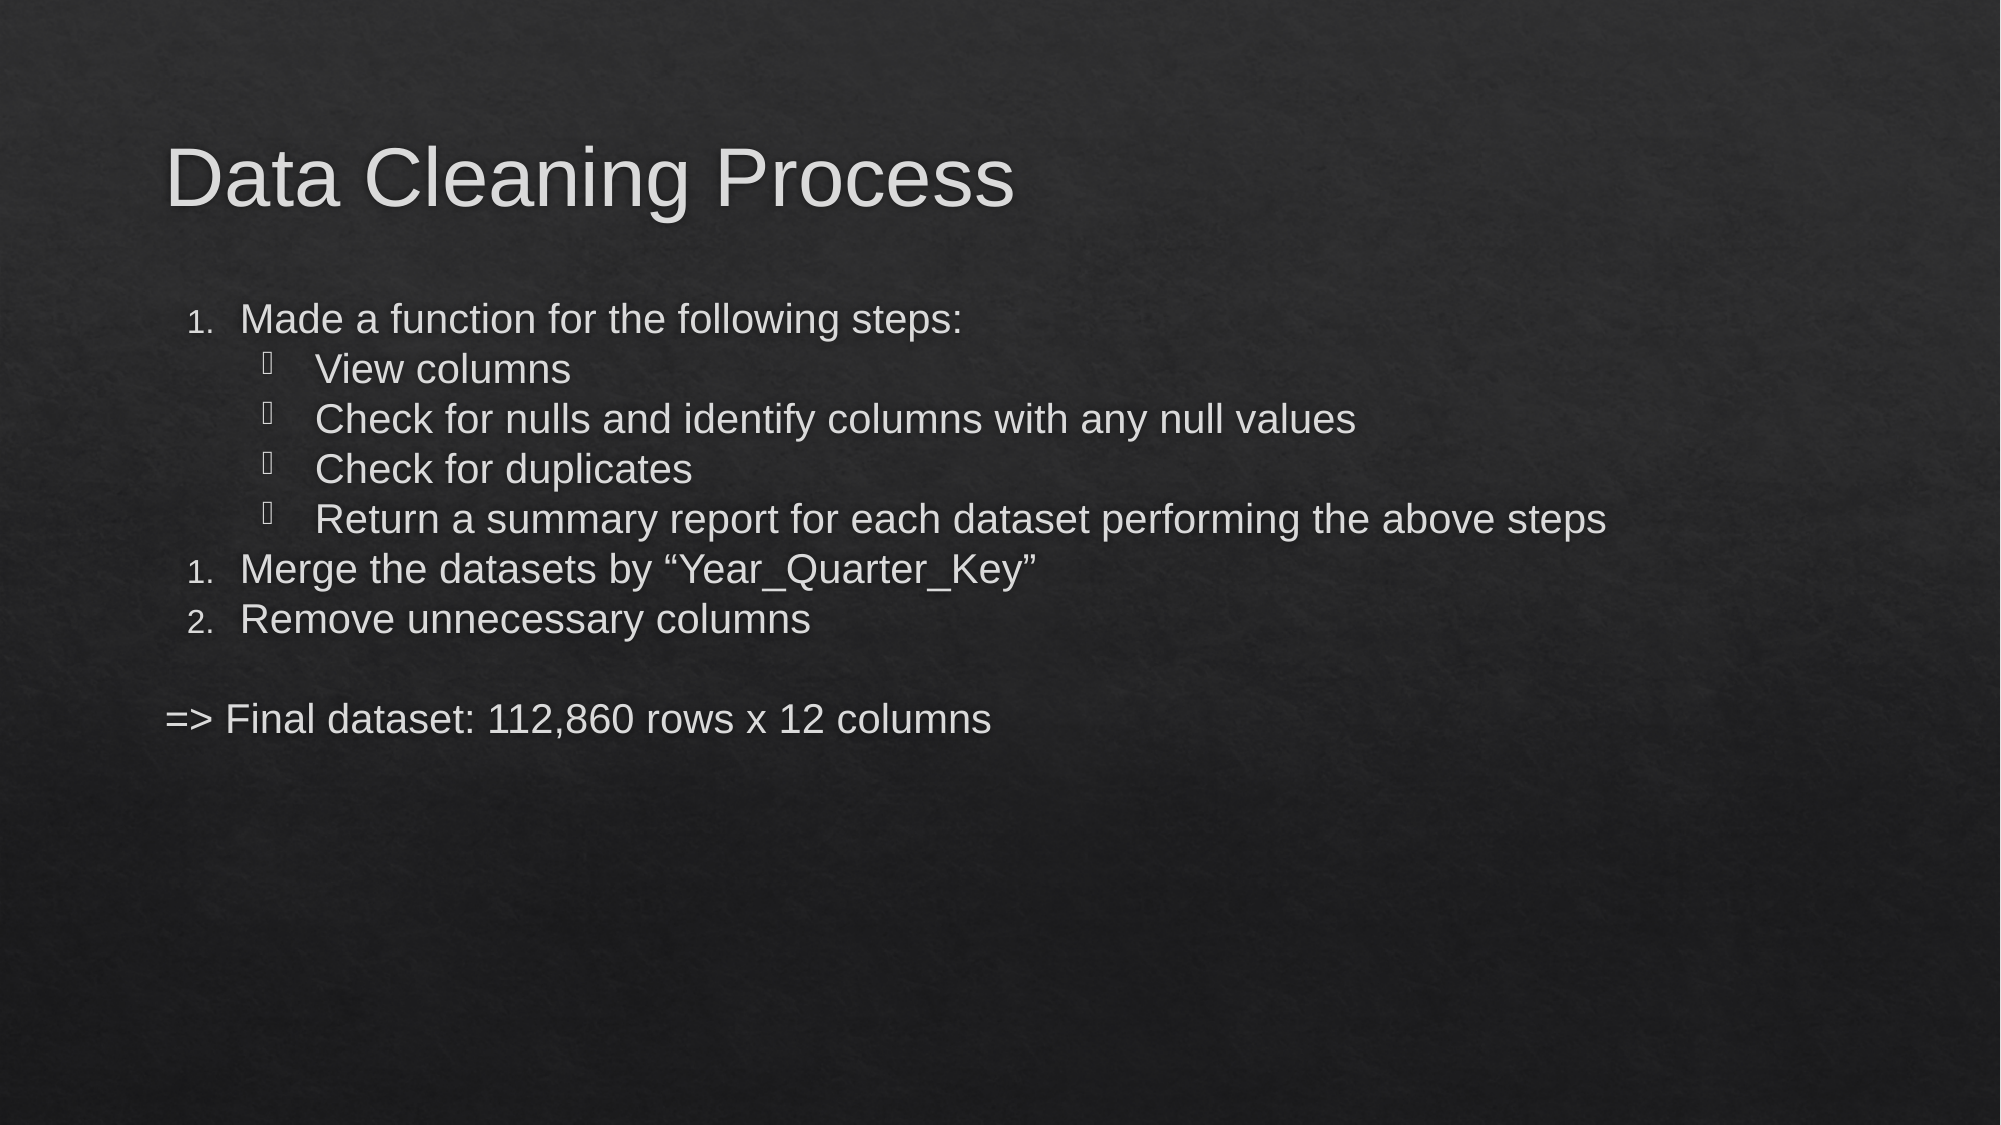

# Data Cleaning Process
Made a function for the following steps:
View columns
Check for nulls and identify columns with any null values
Check for duplicates
Return a summary report for each dataset performing the above steps
Merge the datasets by “Year_Quarter_Key”
Remove unnecessary columns

=> Final dataset: 112,860 rows x 12 columns